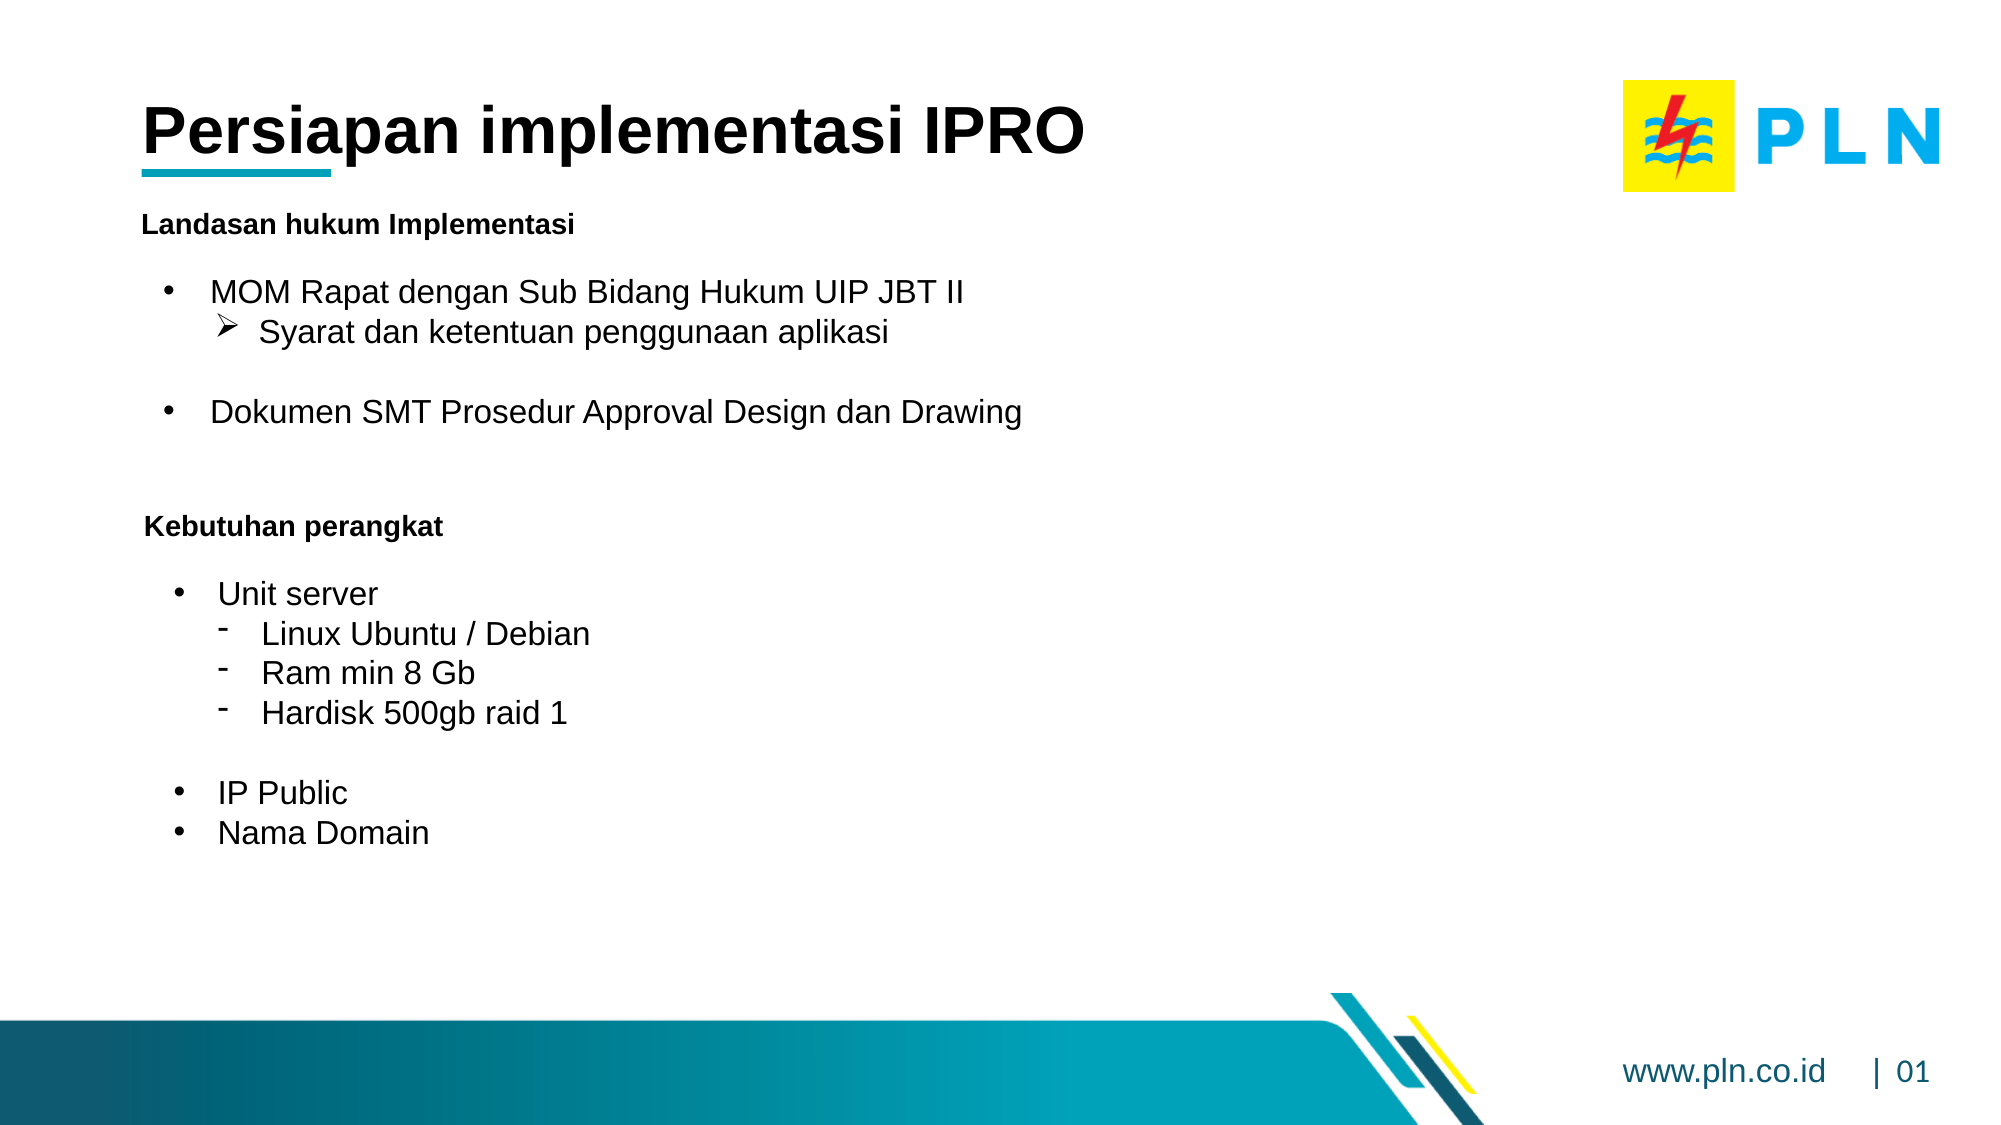

Persiapan implementasi IPRO
Landasan hukum Implementasi
MOM Rapat dengan Sub Bidang Hukum UIP JBT II
Syarat dan ketentuan penggunaan aplikasi

Dokumen SMT Prosedur Approval Design dan Drawing
Kebutuhan perangkat
Unit server
Linux Ubuntu / Debian
Ram min 8 Gb
Hardisk 500gb raid 1

IP Public
Nama Domain
# 01